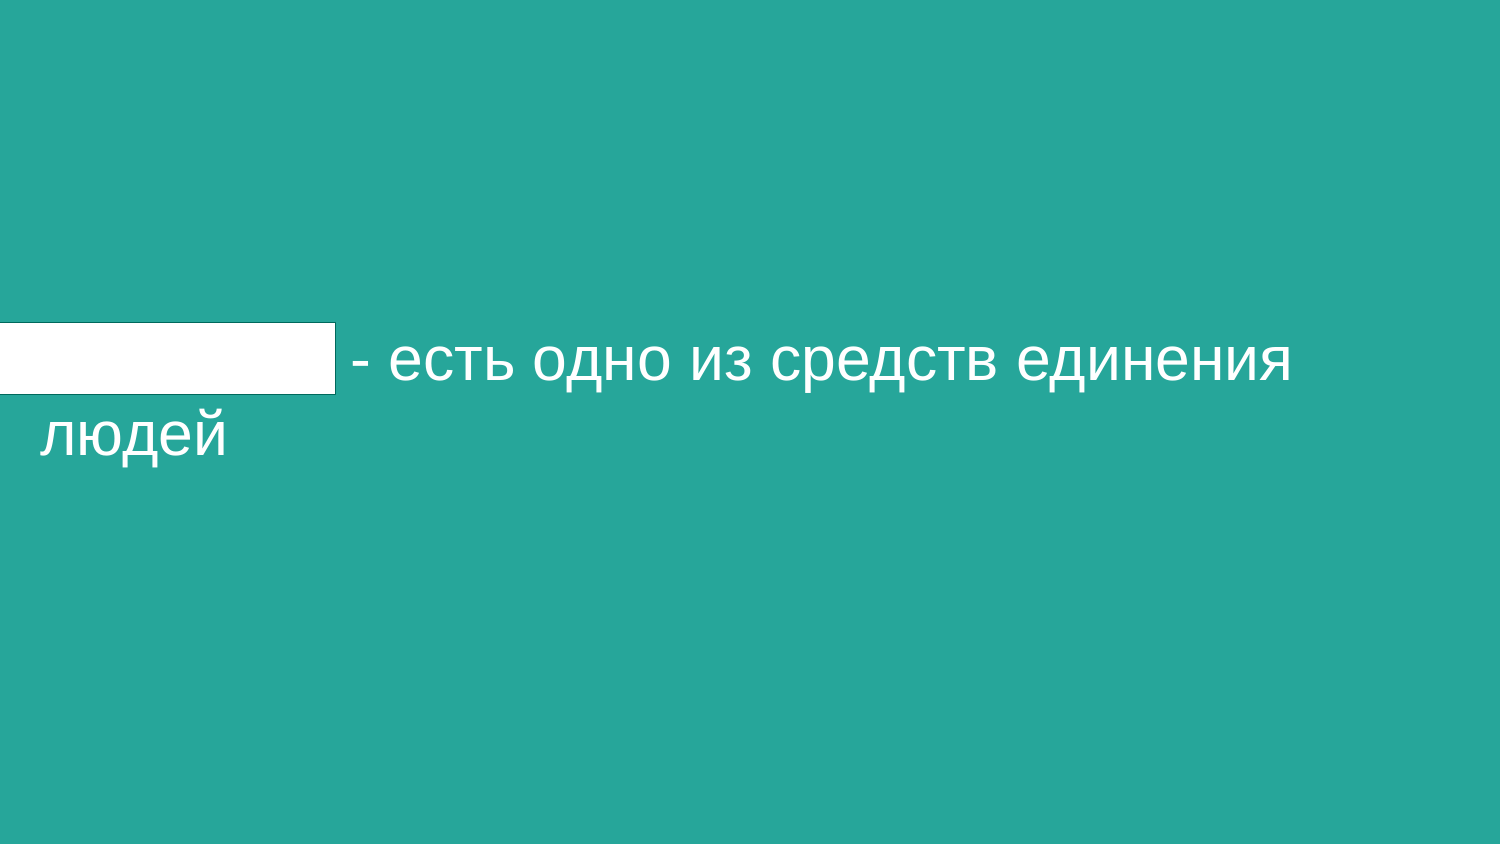

Искусство - есть одно из средств единения людей